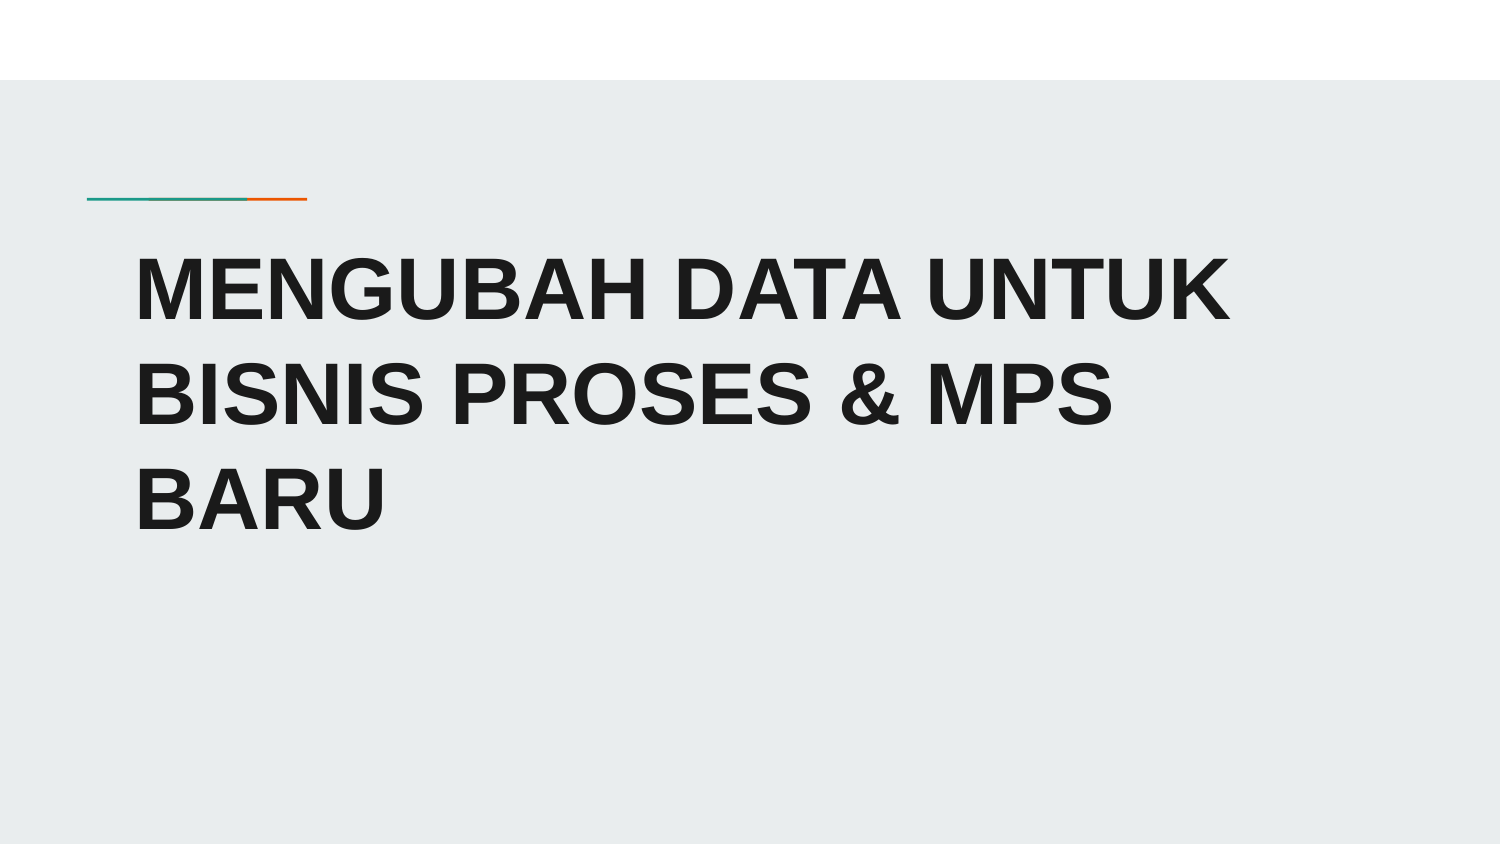

# MENGUBAH DATA UNTUK BISNIS PROSES & MPS BARU